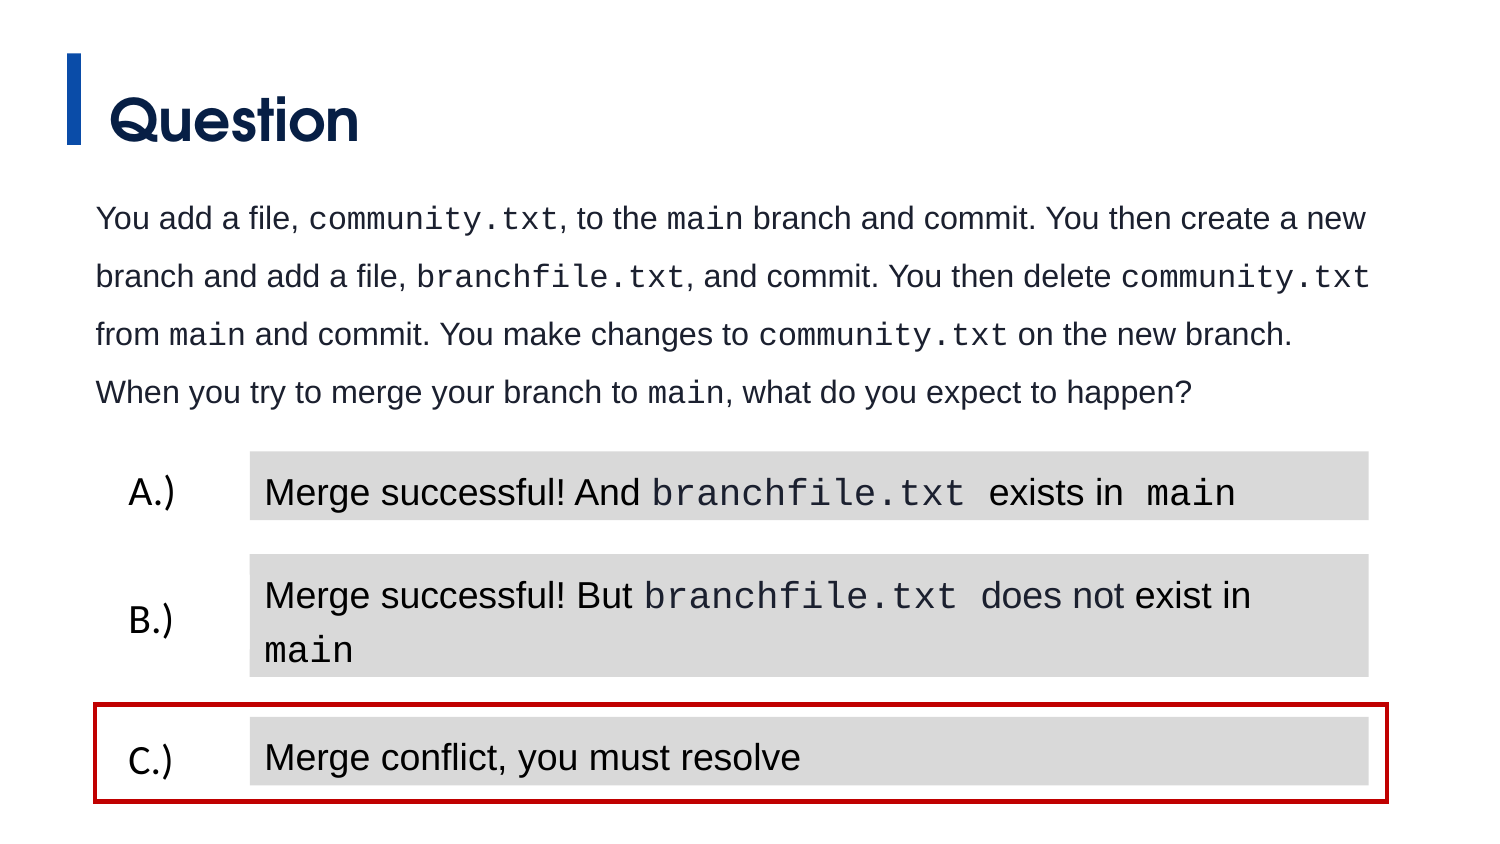

Question

You add a file, community.txt, to the main branch and commit. You then create a new branch and add a file, branchfile.txt, and commit. You then delete community.txt from main and commit. You make changes to community.txt on the new branch. When you try to merge your branch to main, what do you expect to happen?
A.)
Merge successful! And branchfile.txt exists in main
Merge successful! But branchfile.txt does not exist in main
B.)

C.)
Merge conflict, you must resolve